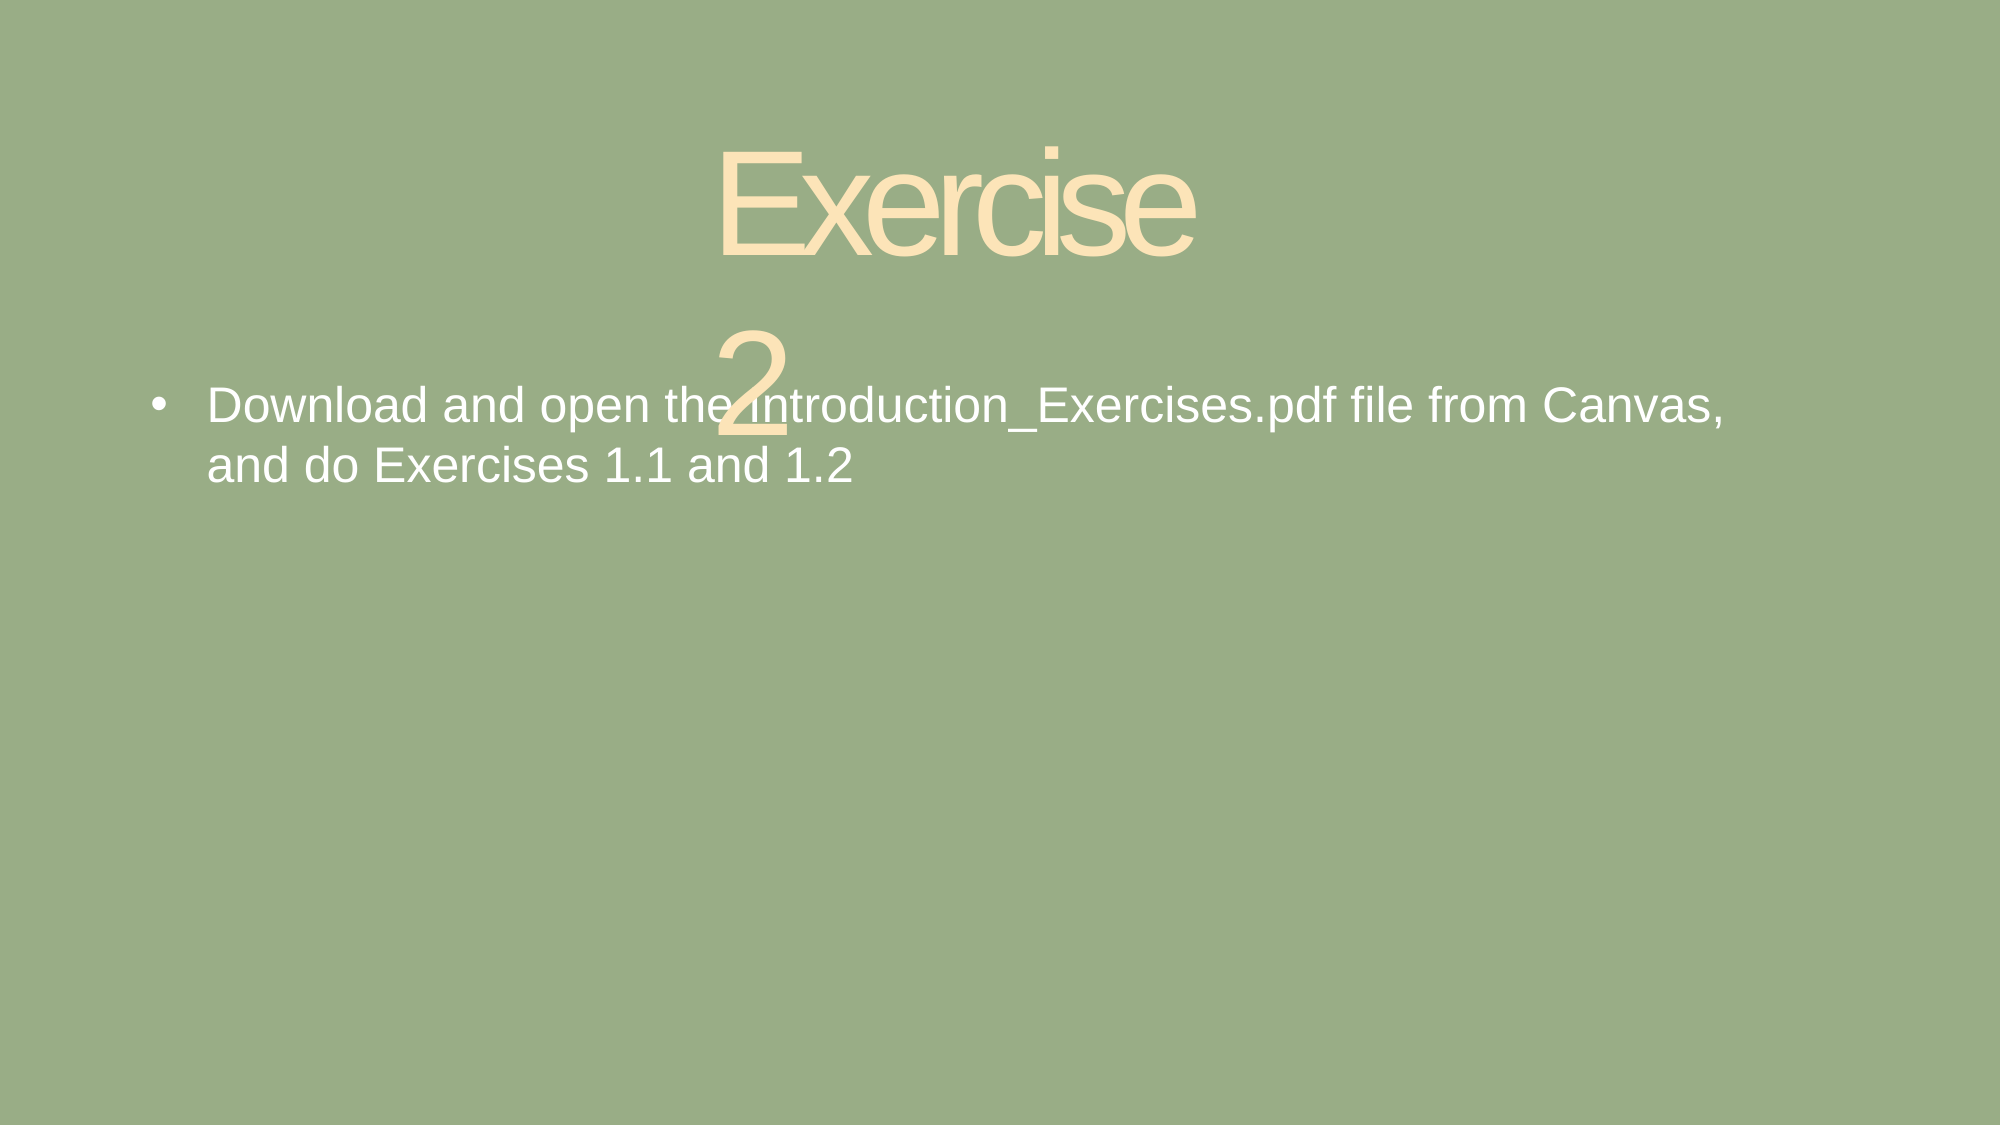

# Exercise 2
Download and open the Introduction_Exercises.pdf file from Canvas, and do Exercises 1.1 and 1.2